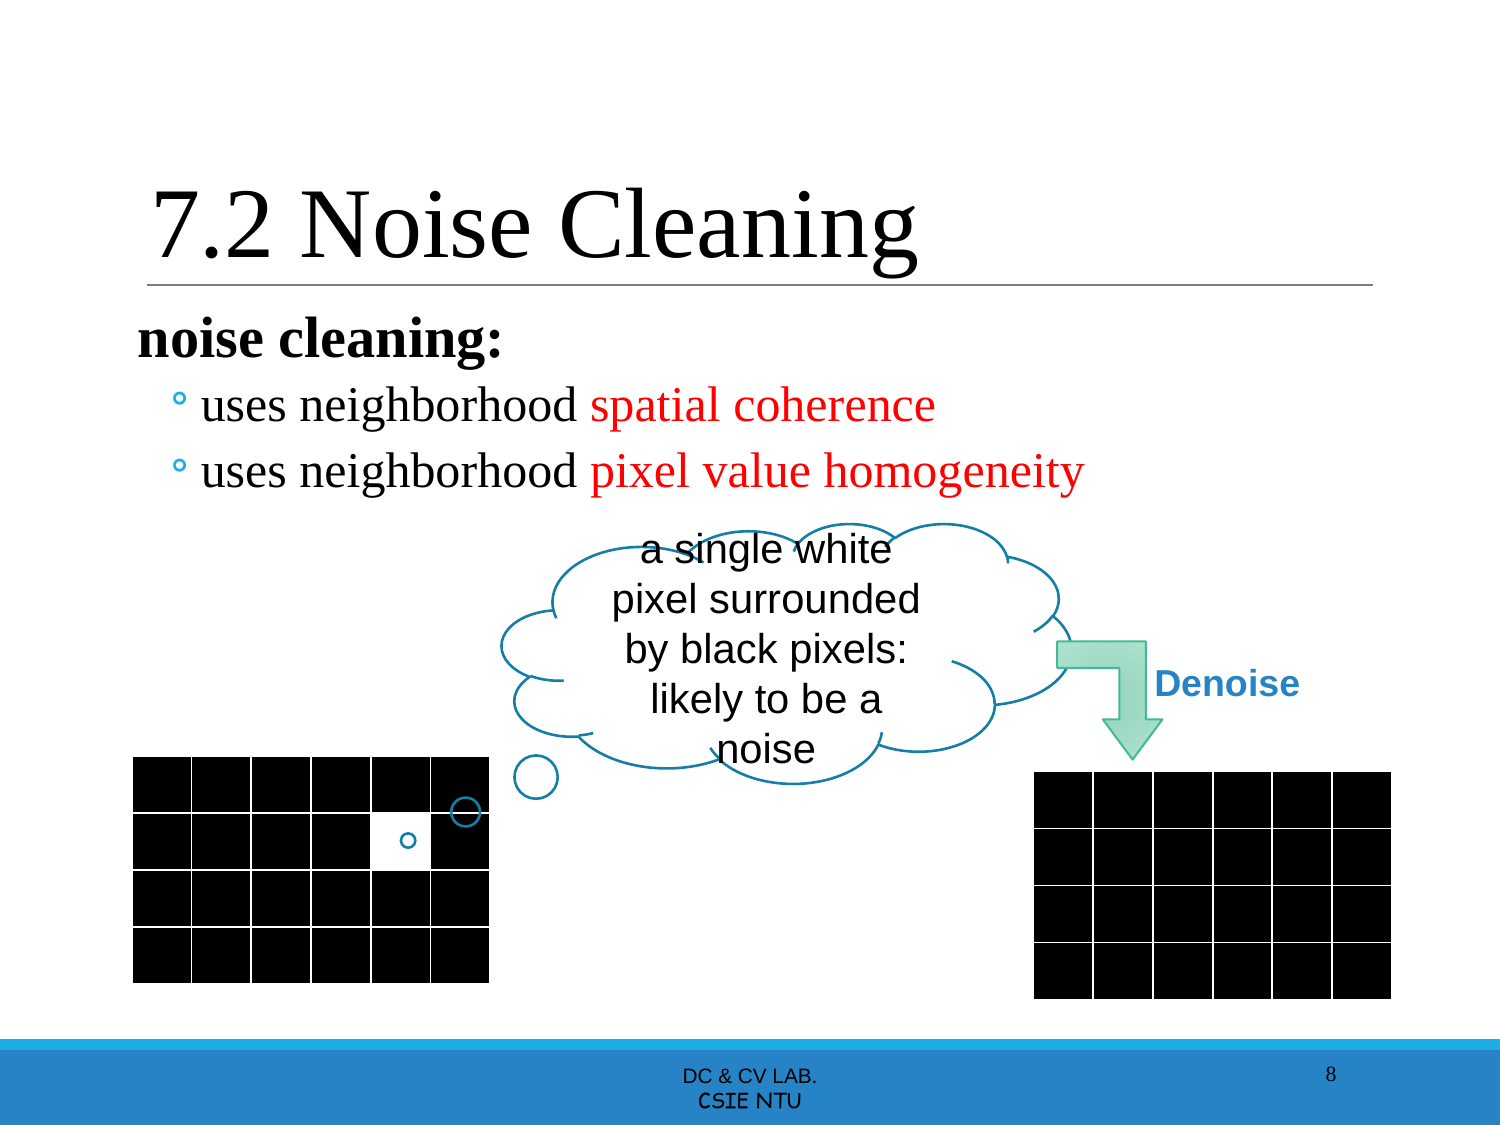

# 7.2 Noise Cleaning
noise cleaning:
uses neighborhood spatial coherence
uses neighborhood pixel value homogeneity
a single white pixel surrounded by black pixels:
likely to be a noise

Denoise
|  |  |  |  |  |  |
| --- | --- | --- | --- | --- | --- |
|  |  |  |  |  |  |
|  |  |  |  |  |  |
|  |  |  |  |  |  |
|  |  |  |  |  |  |
| --- | --- | --- | --- | --- | --- |
|  |  |  |  |  |  |
|  |  |  |  |  |  |
|  |  |  |  |  |  |
8
DC & CV LAB.
CSIE NTU